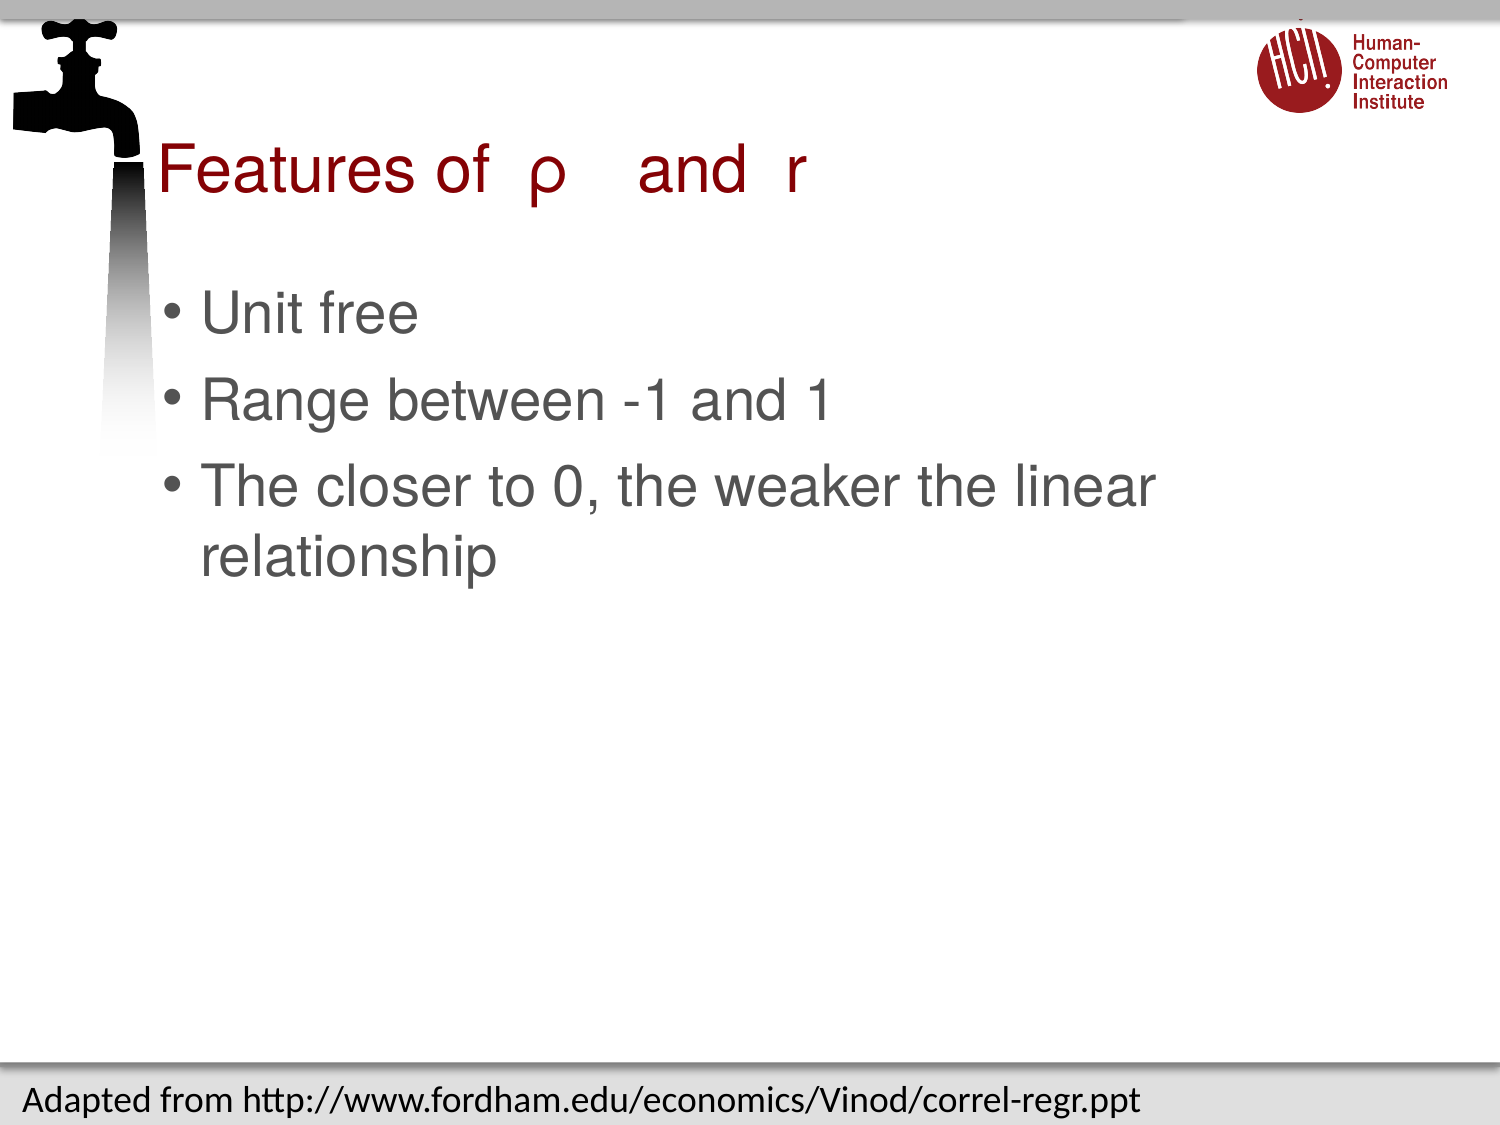

# Features of  ρ  and  r
Unit free
Range between -1 and 1
The closer to 0, the weaker the linear relationship
Adapted from http://www.fordham.edu/economics/Vinod/correl-regr.ppt